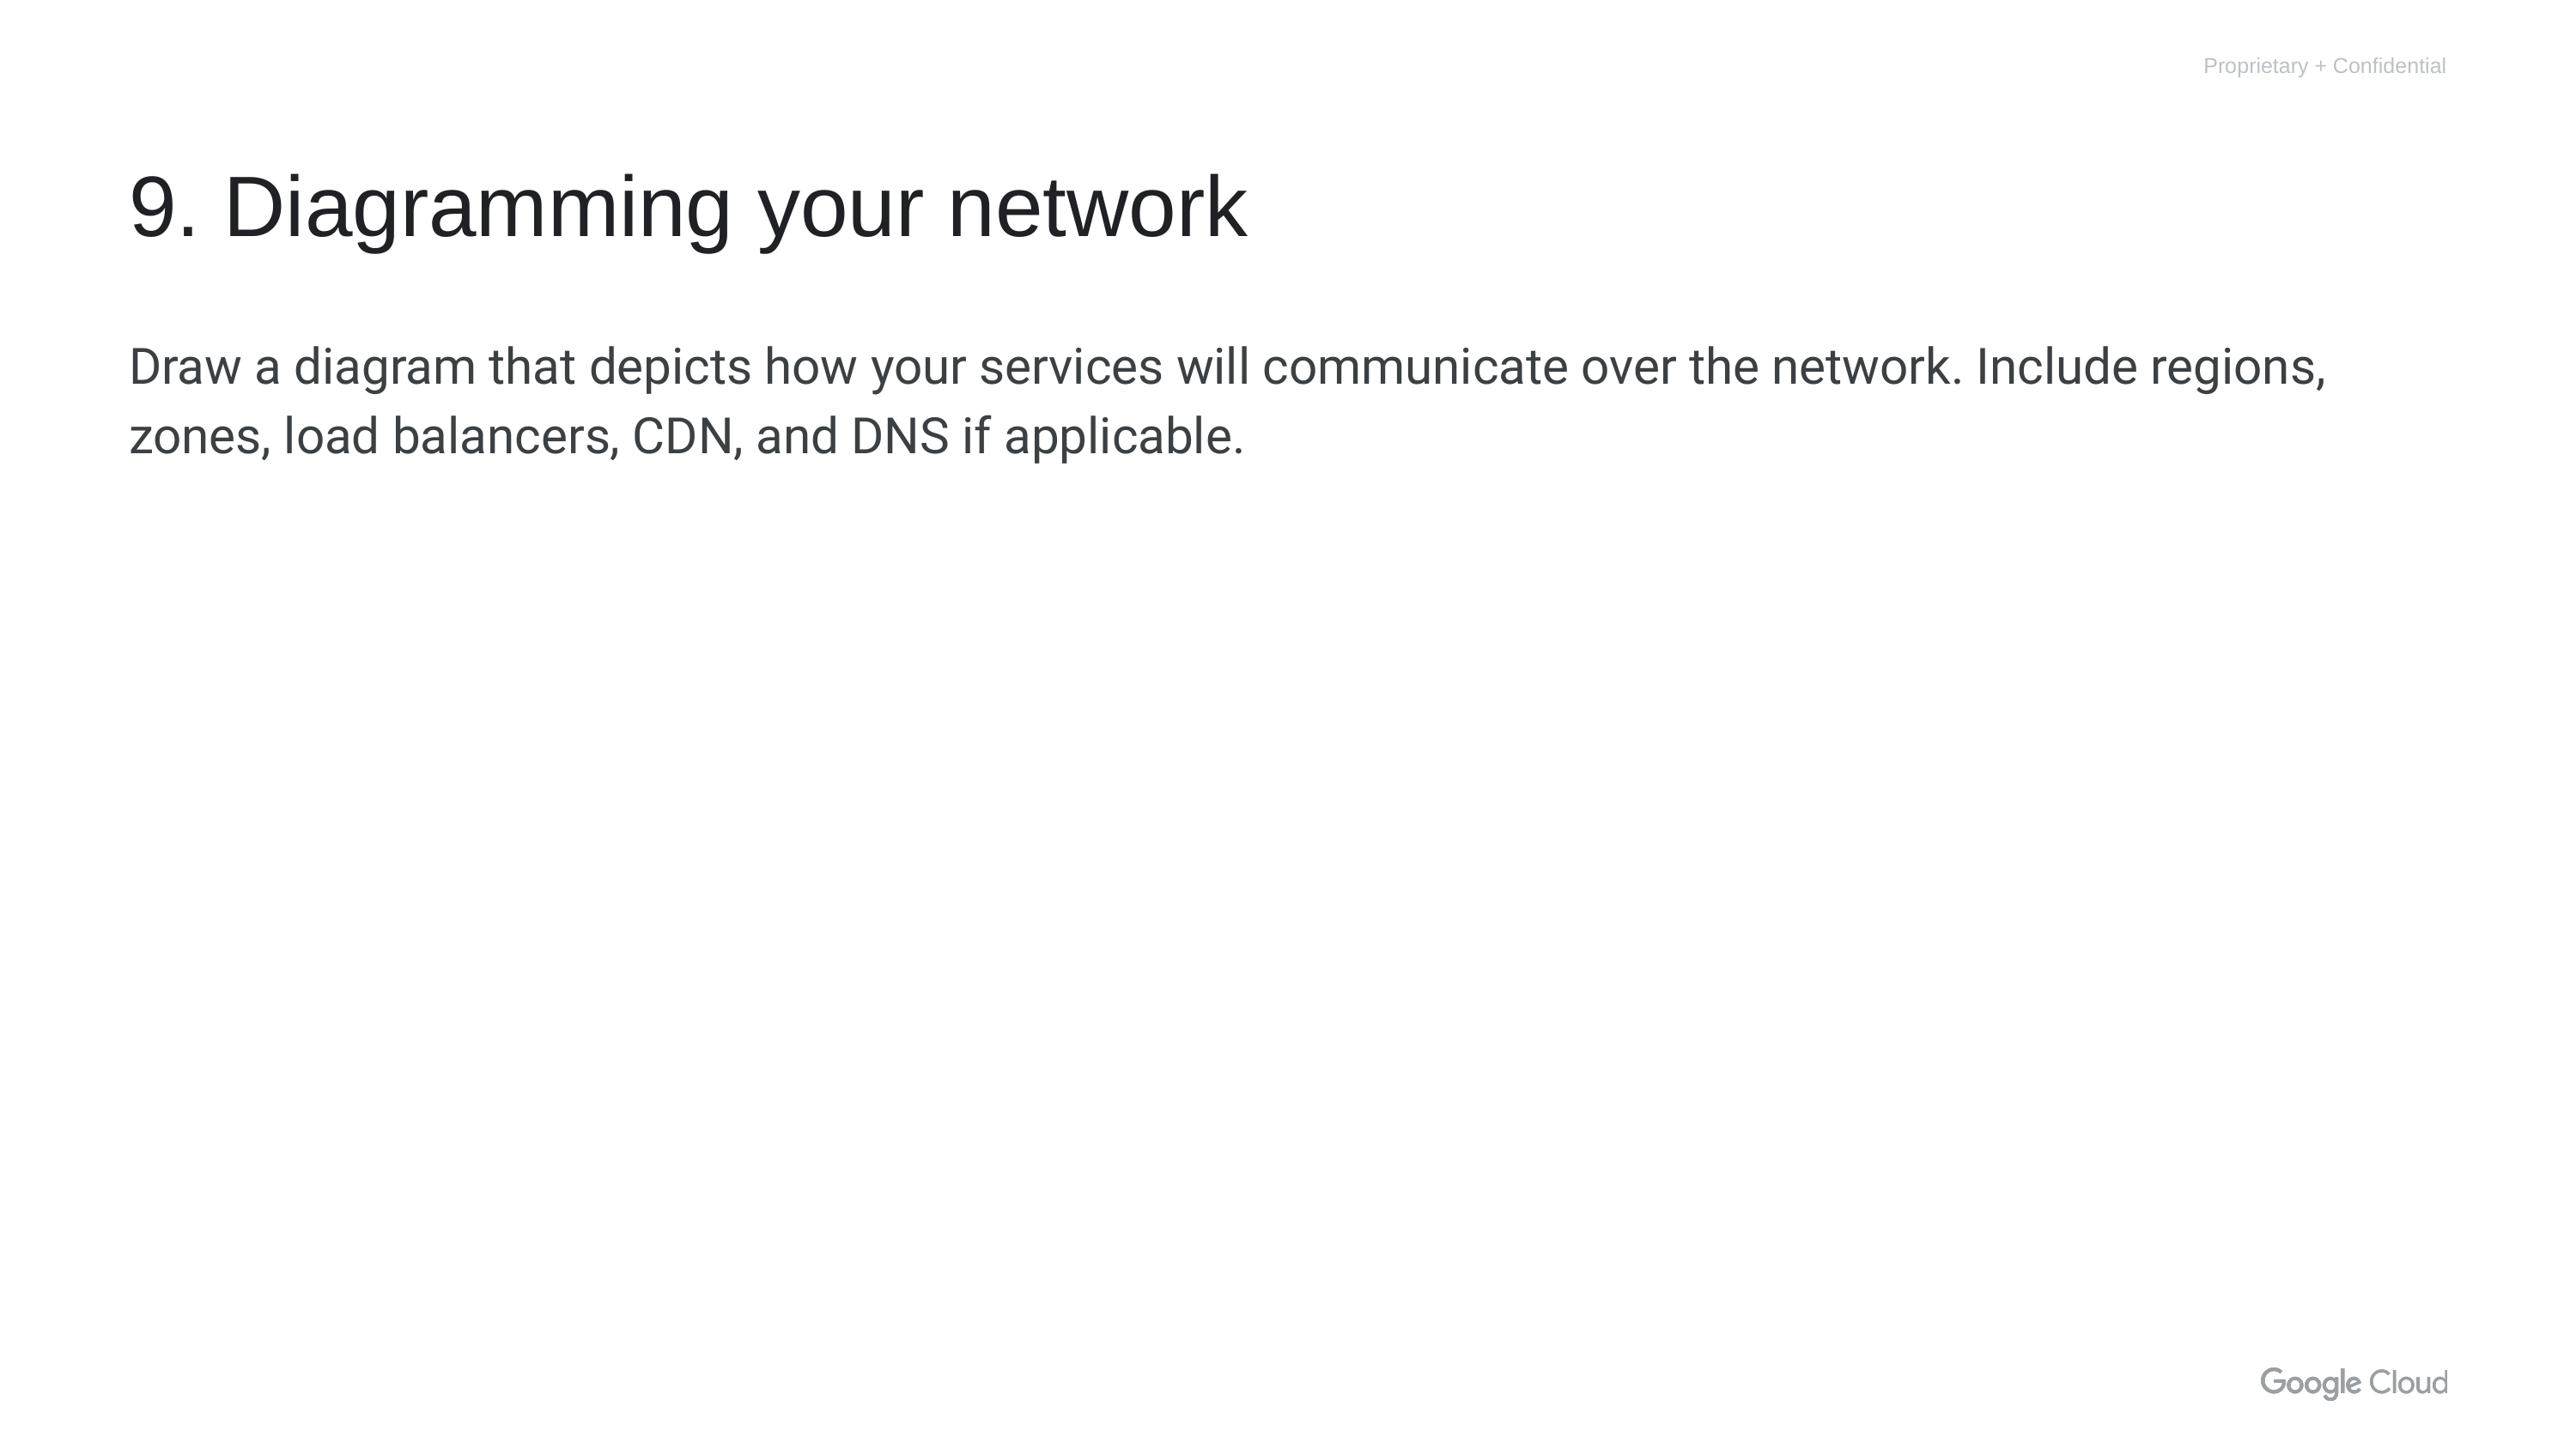

# 9. Diagramming your network
Draw a diagram that depicts how your services will communicate over the network. Include regions, zones, load balancers, CDN, and DNS if applicable.